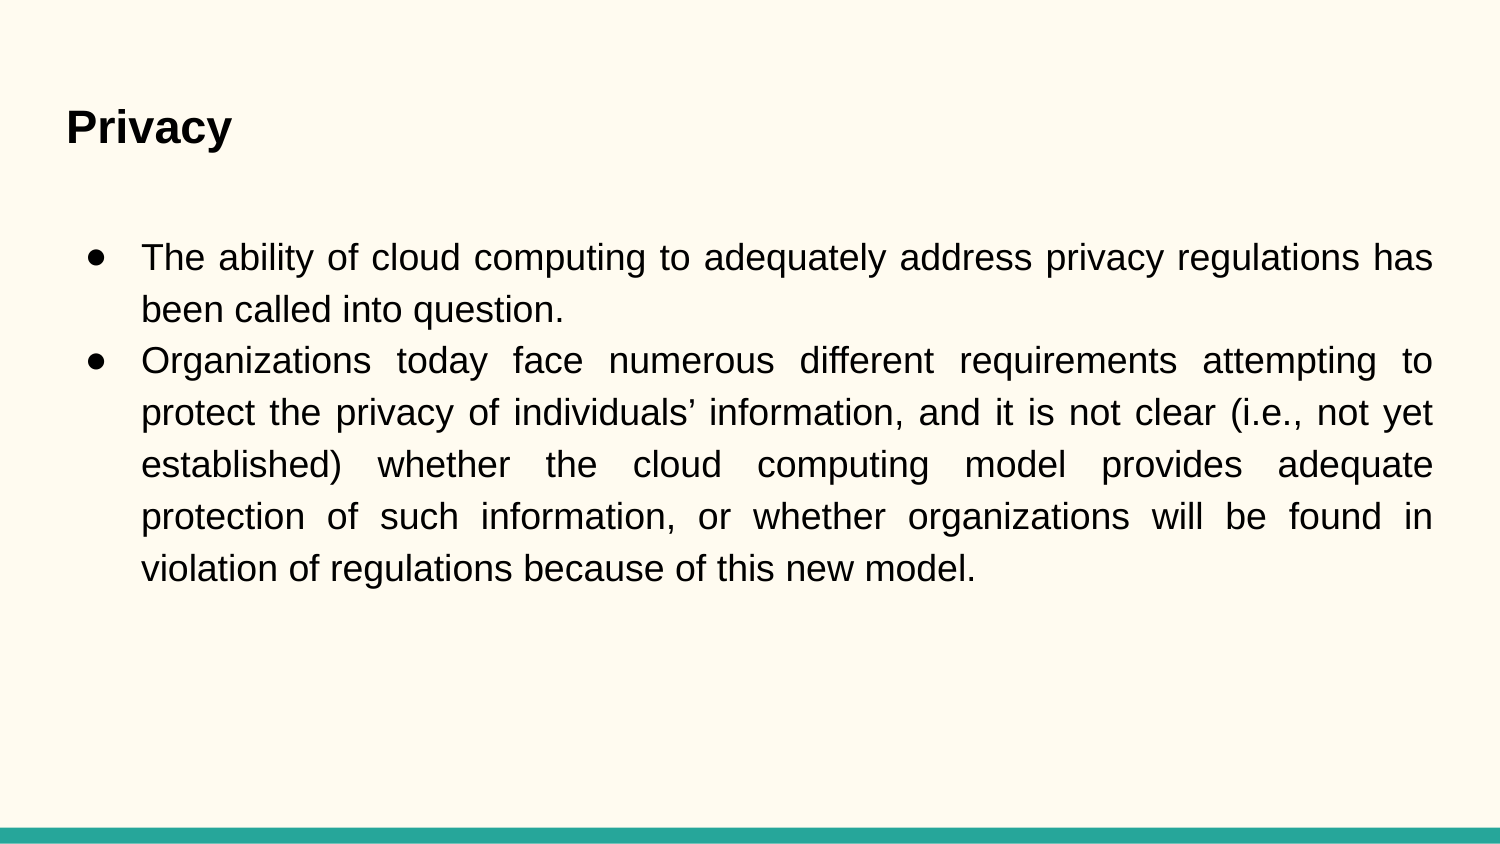

# Privacy

The ability of cloud computing to adequately address privacy regulations has been called into question.
Organizations today face numerous different requirements attempting to protect the privacy of individuals’ information, and it is not clear (i.e., not yet established) whether the cloud computing model provides adequate protection of such information, or whether organizations will be found in violation of regulations because of this new model.